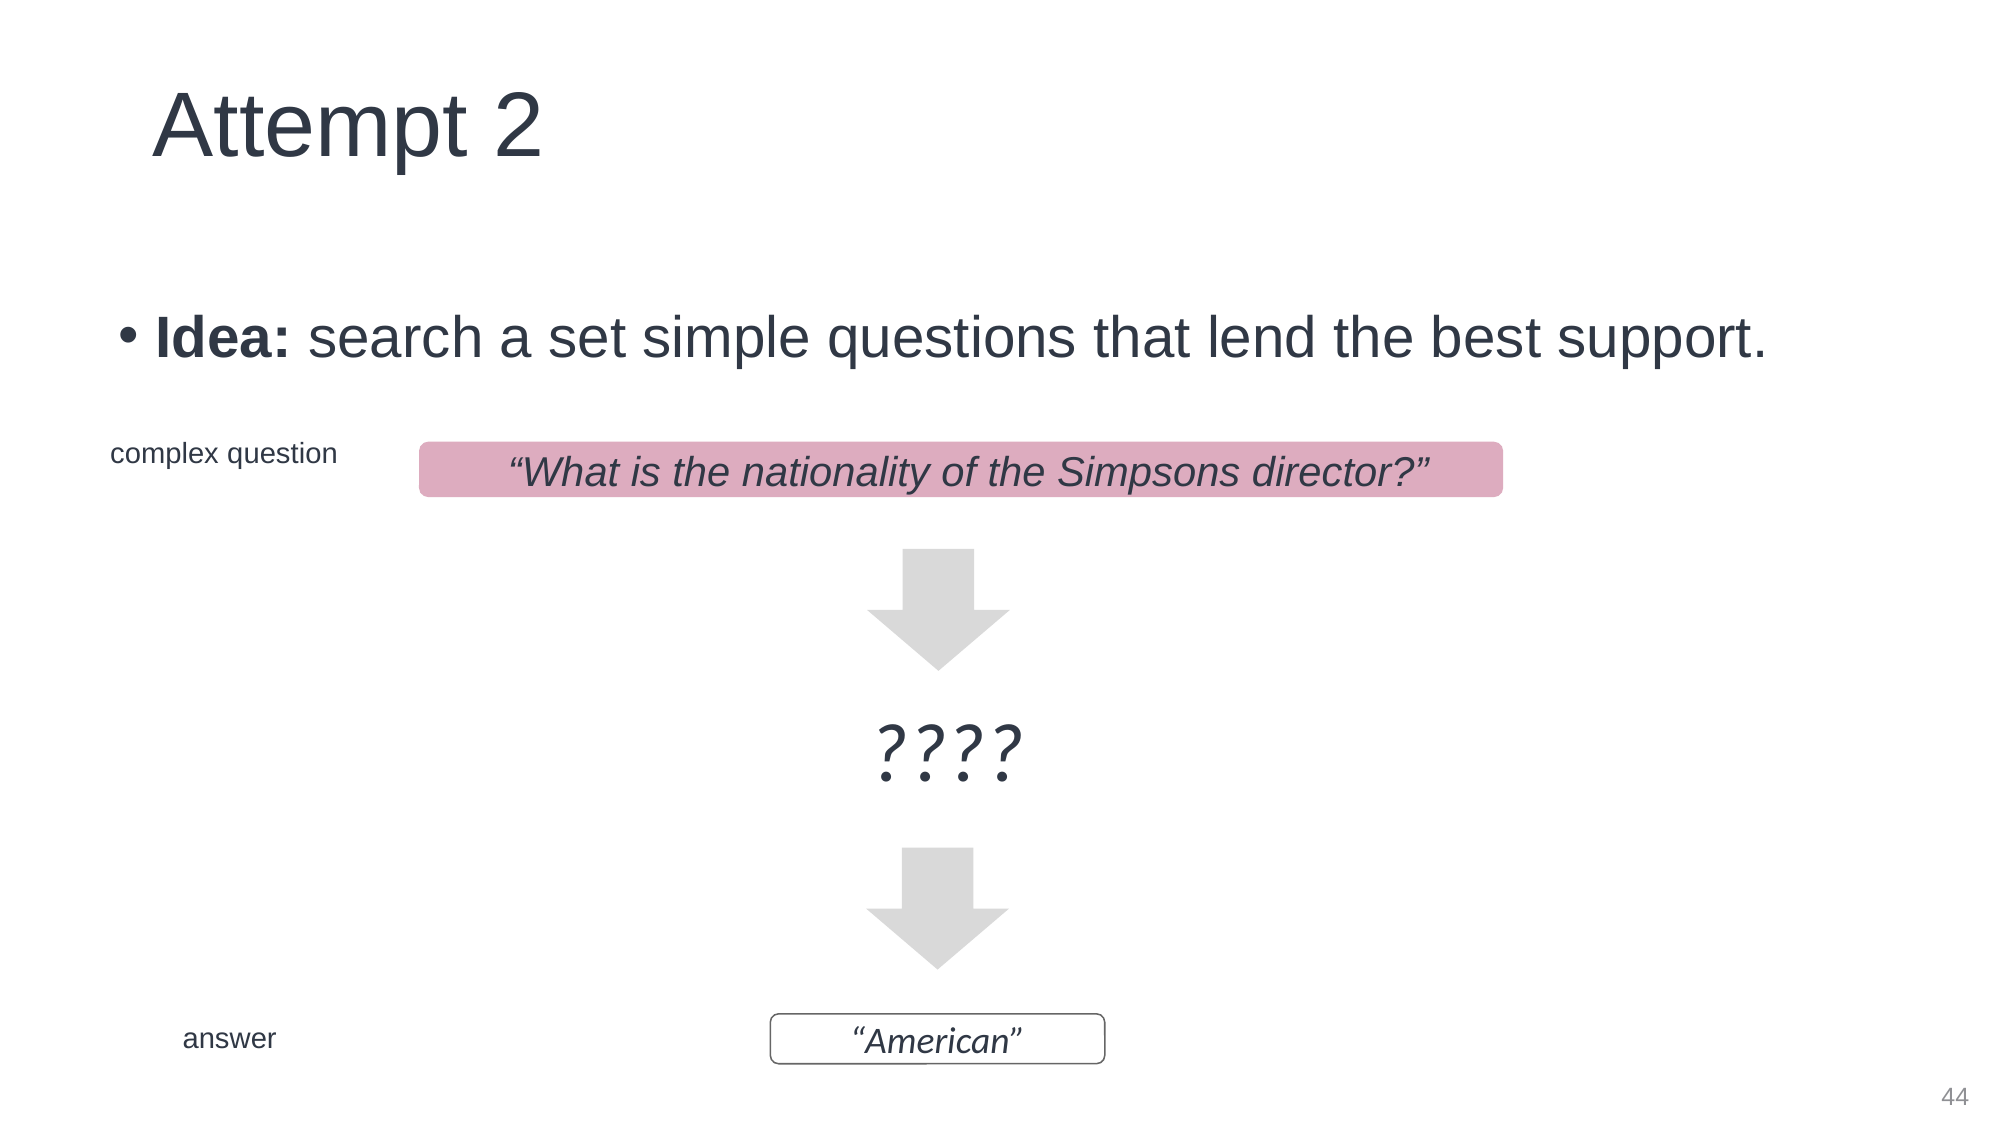

# Attempt 2
Idea: search a set simple questions that lend the best support.
complex question
“What is the nationality of the Simpsons director?”

????

answer
“American”
44